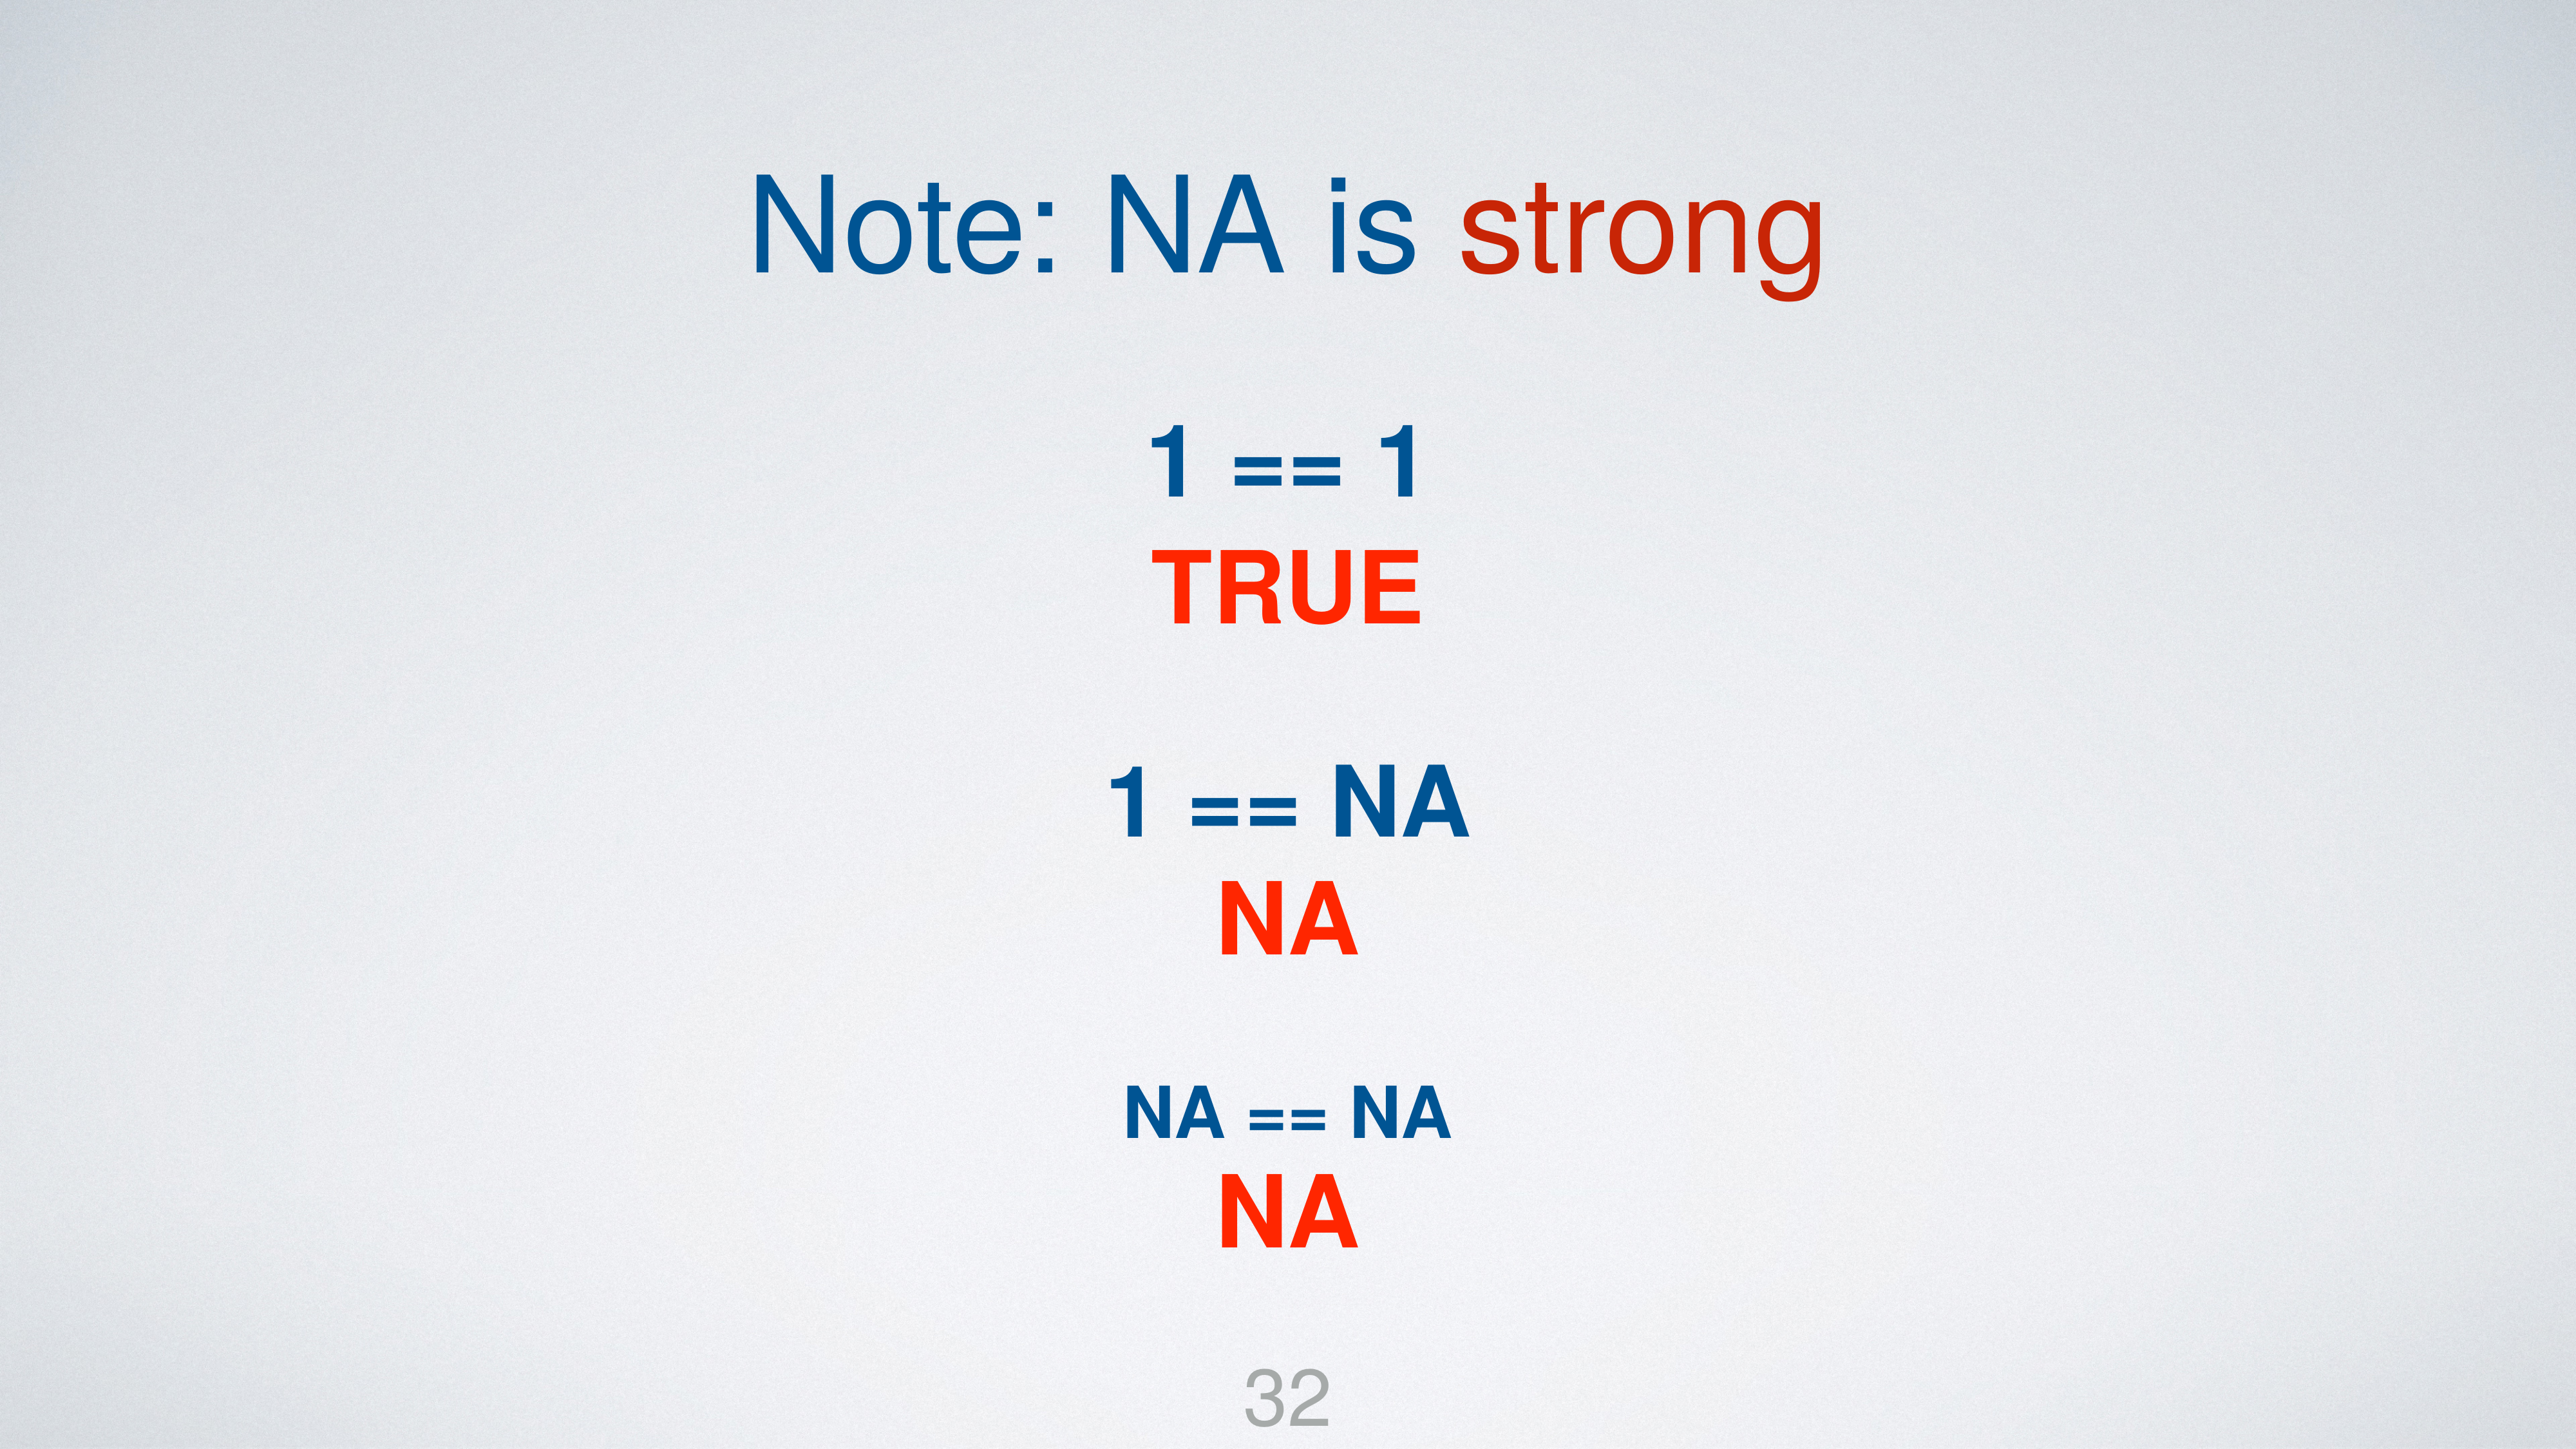

Note: NA is strong
1 == 1
TRUE
1 == NA
NA
NA == NA
NA
32